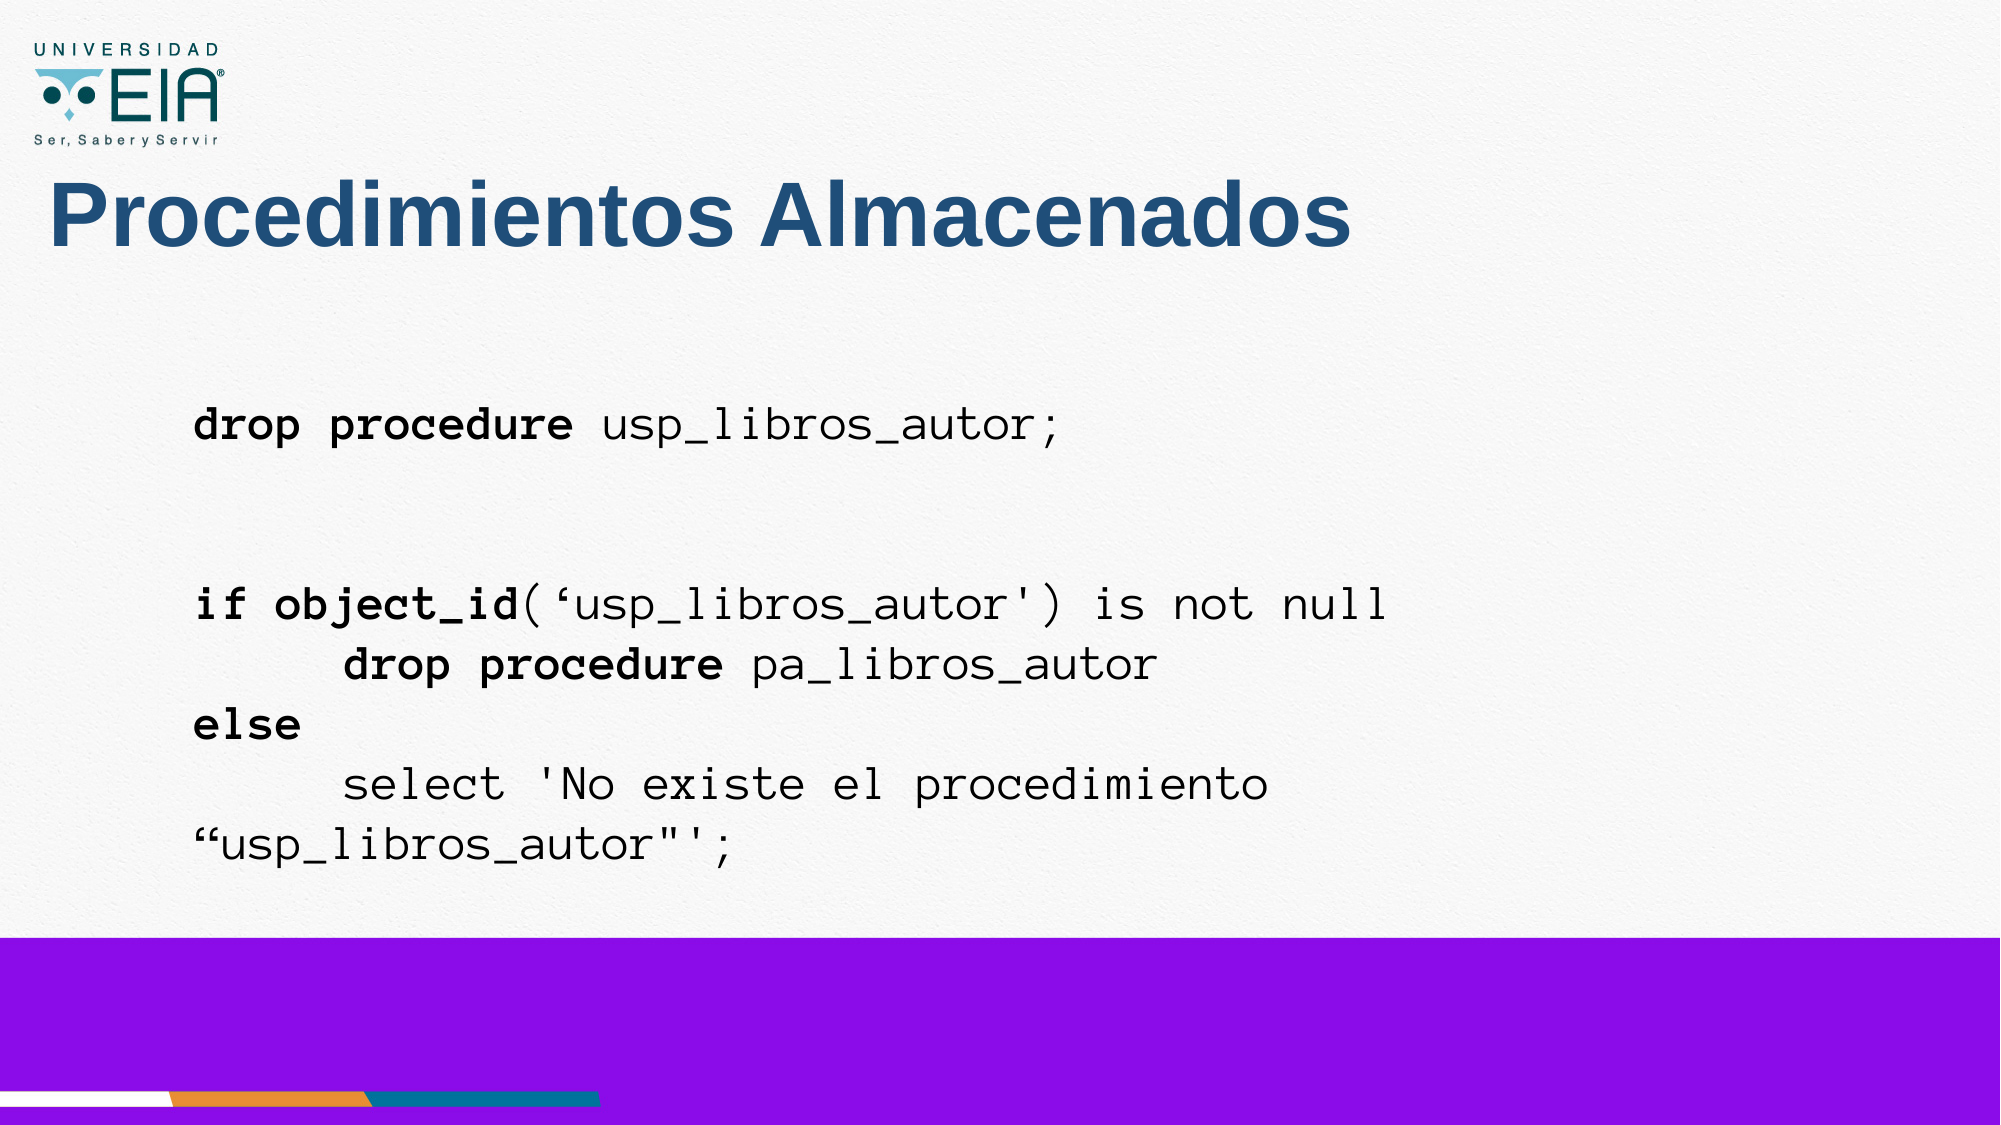

# Procedimientos Almacenados
drop procedure usp_libros_autor;

if object_id(‘usp_libros_autor') is not null
  	drop procedure pa_libros_autor
else
  	select 'No existe el procedimiento 	“usp_libros_autor"';